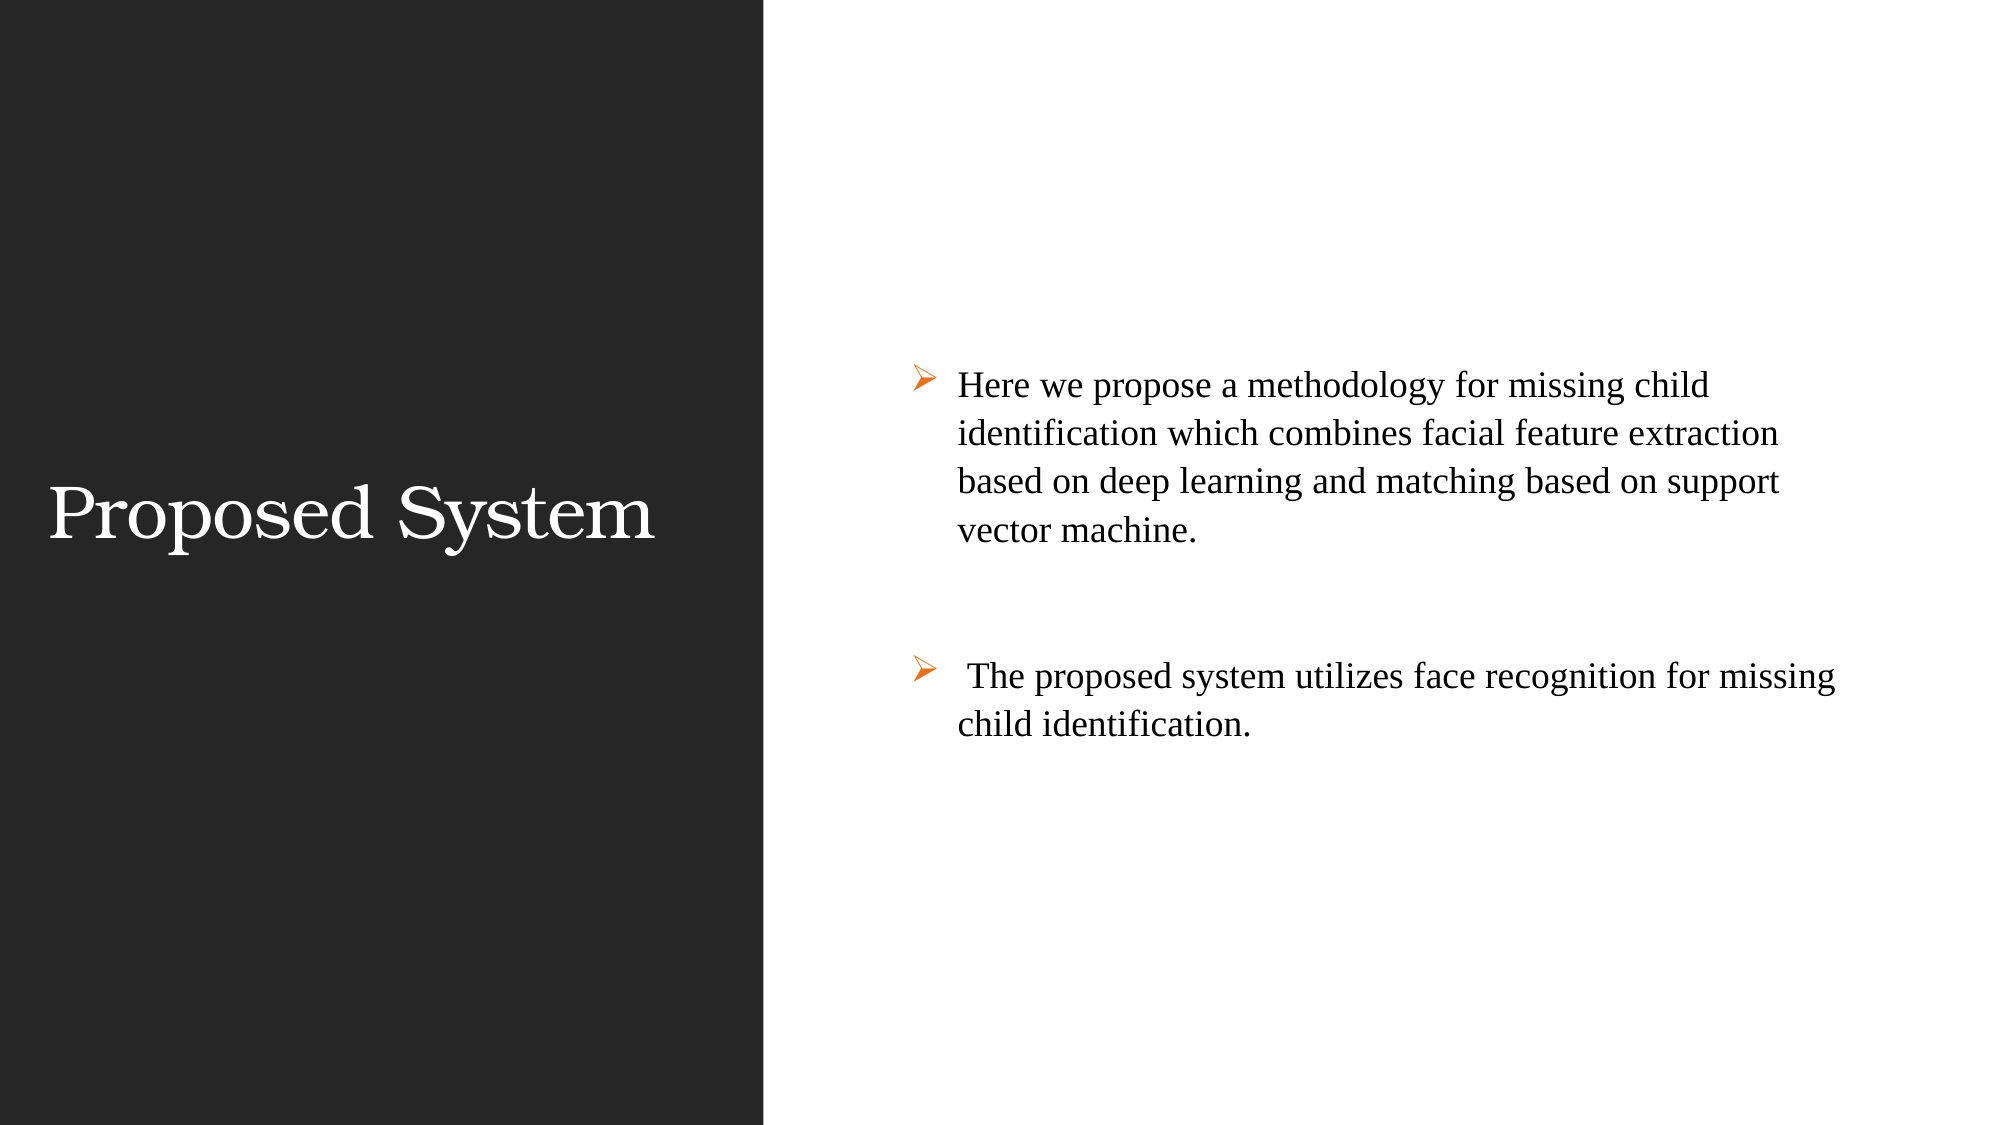

# Proposed System

Here we propose a methodology for missing child identification which combines facial feature extraction based on deep learning and matching based on support vector machine.

 The proposed system utilizes face recognition for missing child identification.